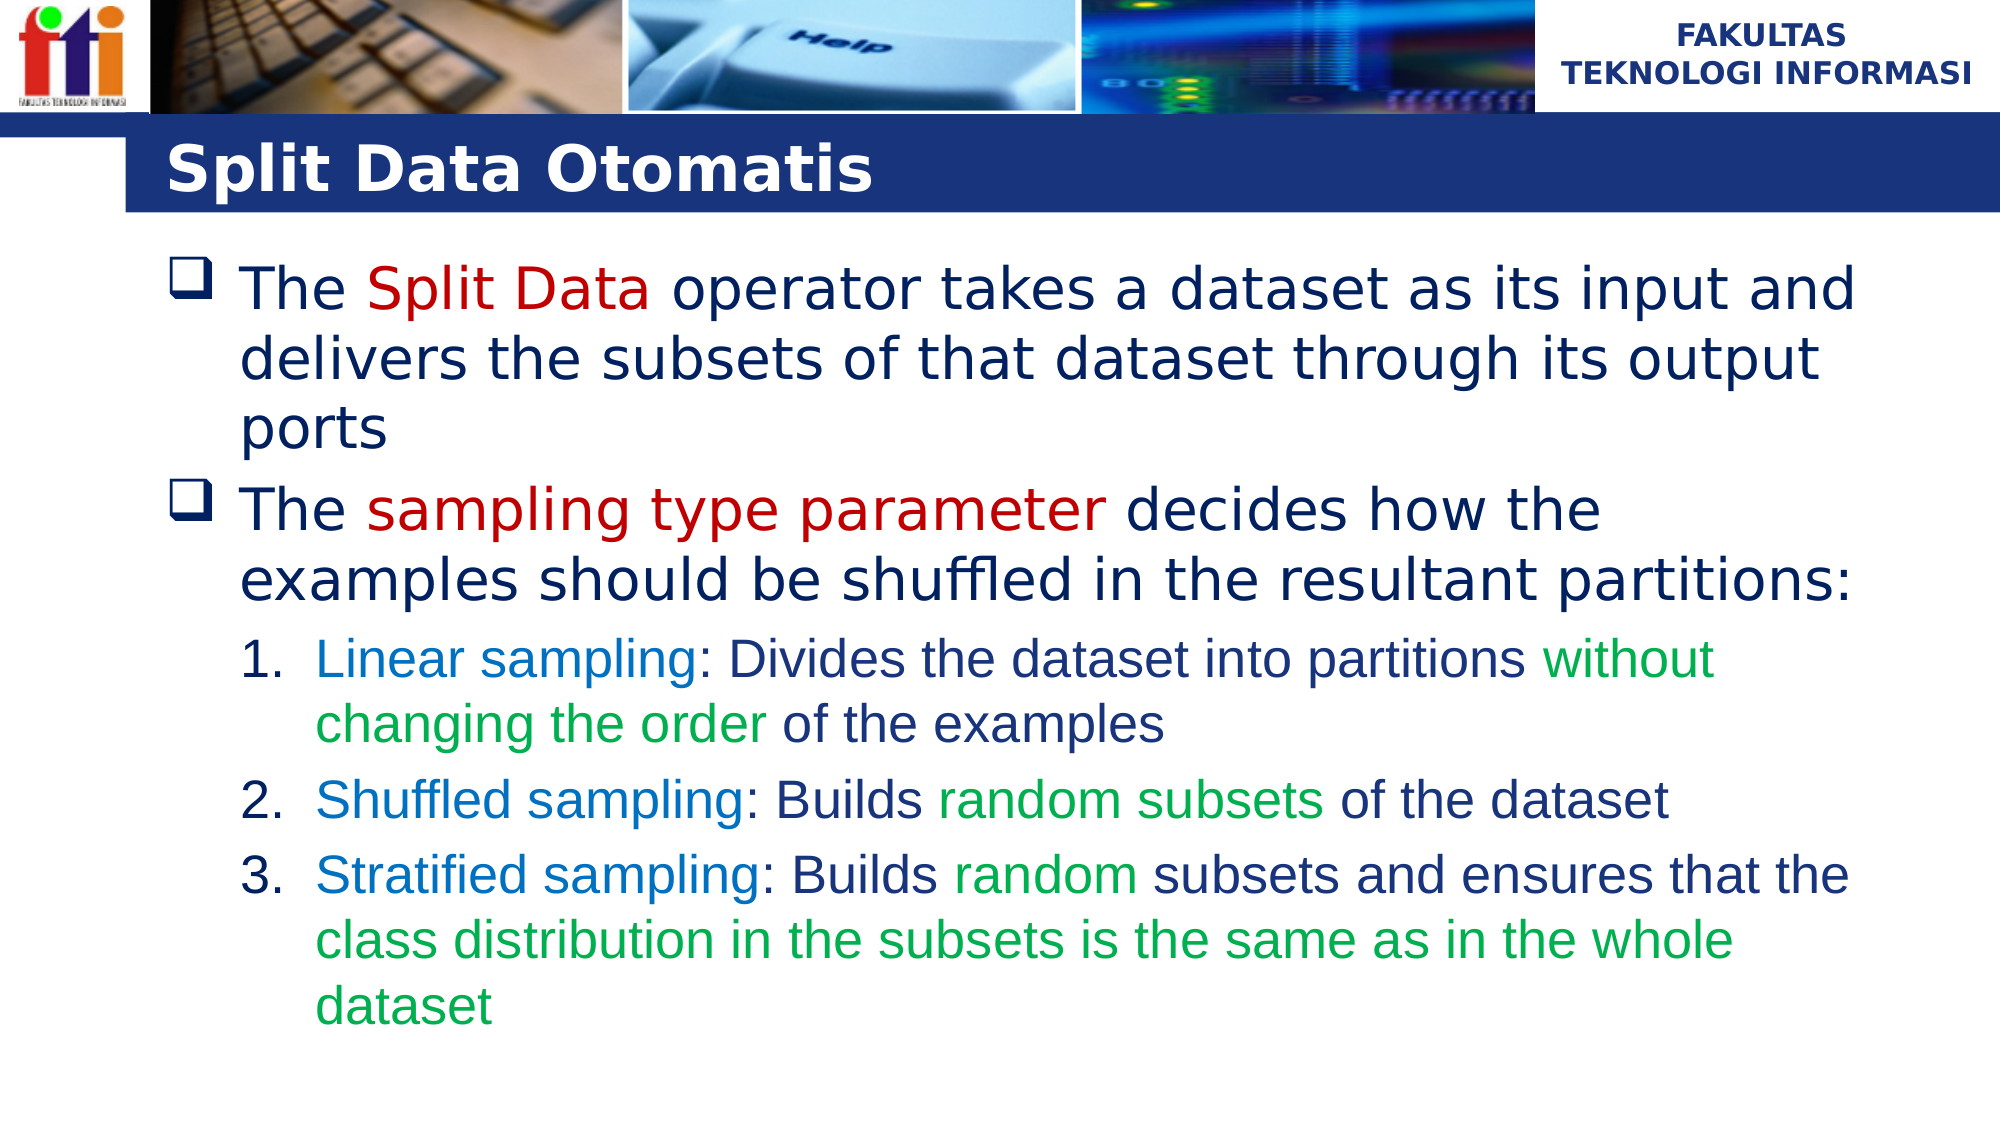

21
# Split Data Otomatis
The Split Data operator takes a dataset as its input and delivers the subsets of that dataset through its output ports
The sampling type parameter decides how the examples should be shuffled in the resultant partitions:
Linear sampling: Divides the dataset into partitions without changing the order of the examples
Shuffled sampling: Builds random subsets of the dataset
Stratified sampling: Builds random subsets and ensures that the class distribution in the subsets is the same as in the whole dataset